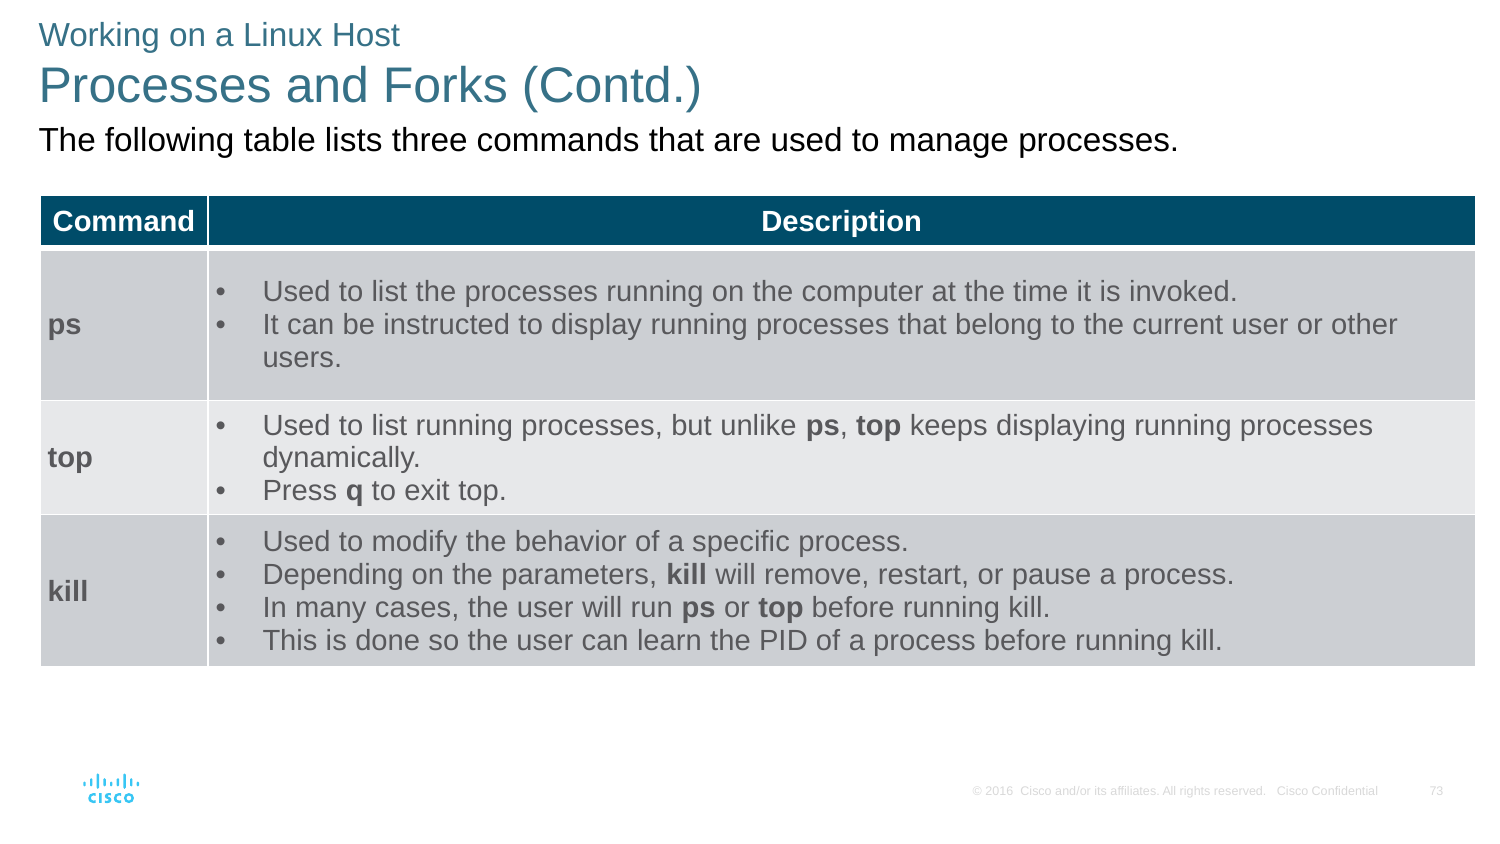

Working on a Linux Host
Processes and Forks (Contd.)
The following table lists three commands that are used to manage processes.

| Command | Description |
| --- | --- |
| ps | Used to list the processes running on the computer at the time it is invoked. It can be instructed to display running processes that belong to the current user or other users. |
| top | Used to list running processes, but unlike ps, top keeps displaying running processes dynamically. Press q to exit top. |
| kill | Used to modify the behavior of a specific process. Depending on the parameters, kill will remove, restart, or pause a process. In many cases, the user will run ps or top before running kill. This is done so the user can learn the PID of a process before running kill. |